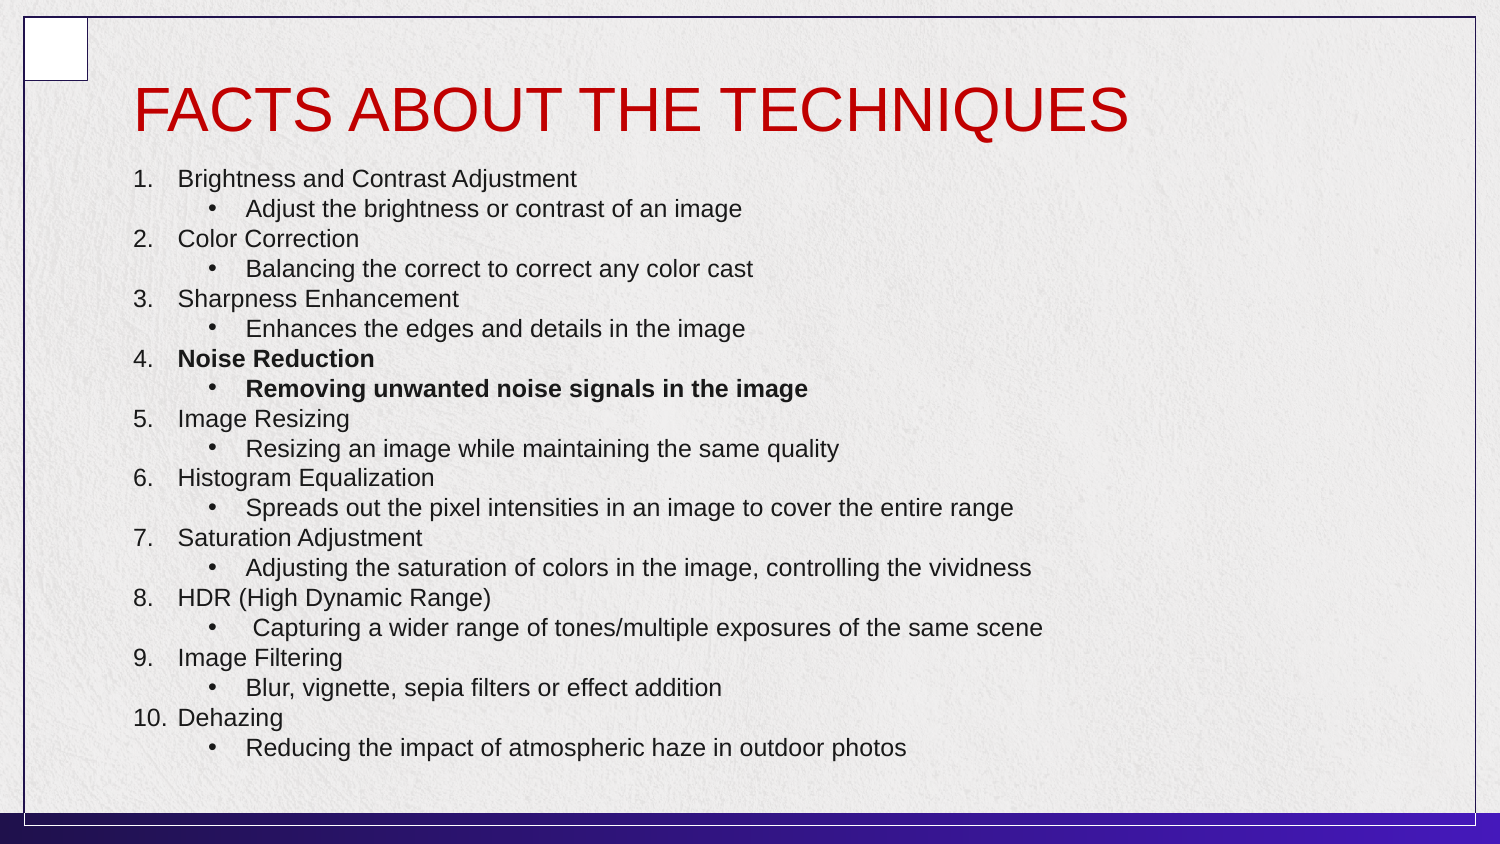

# FACTS ABOUT THE TECHNIQUES
 Brightness and Contrast Adjustment
Adjust the brightness or contrast of an image
 Color Correction
Balancing the correct to correct any color cast
 Sharpness Enhancement
Enhances the edges and details in the image
 Noise Reduction
Removing unwanted noise signals in the image
 Image Resizing
Resizing an image while maintaining the same quality
 Histogram Equalization
Spreads out the pixel intensities in an image to cover the entire range
 Saturation Adjustment
Adjusting the saturation of colors in the image, controlling the vividness
 HDR (High Dynamic Range)
 Capturing a wider range of tones/multiple exposures of the same scene
 Image Filtering
Blur, vignette, sepia filters or effect addition
 Dehazing
Reducing the impact of atmospheric haze in outdoor photos